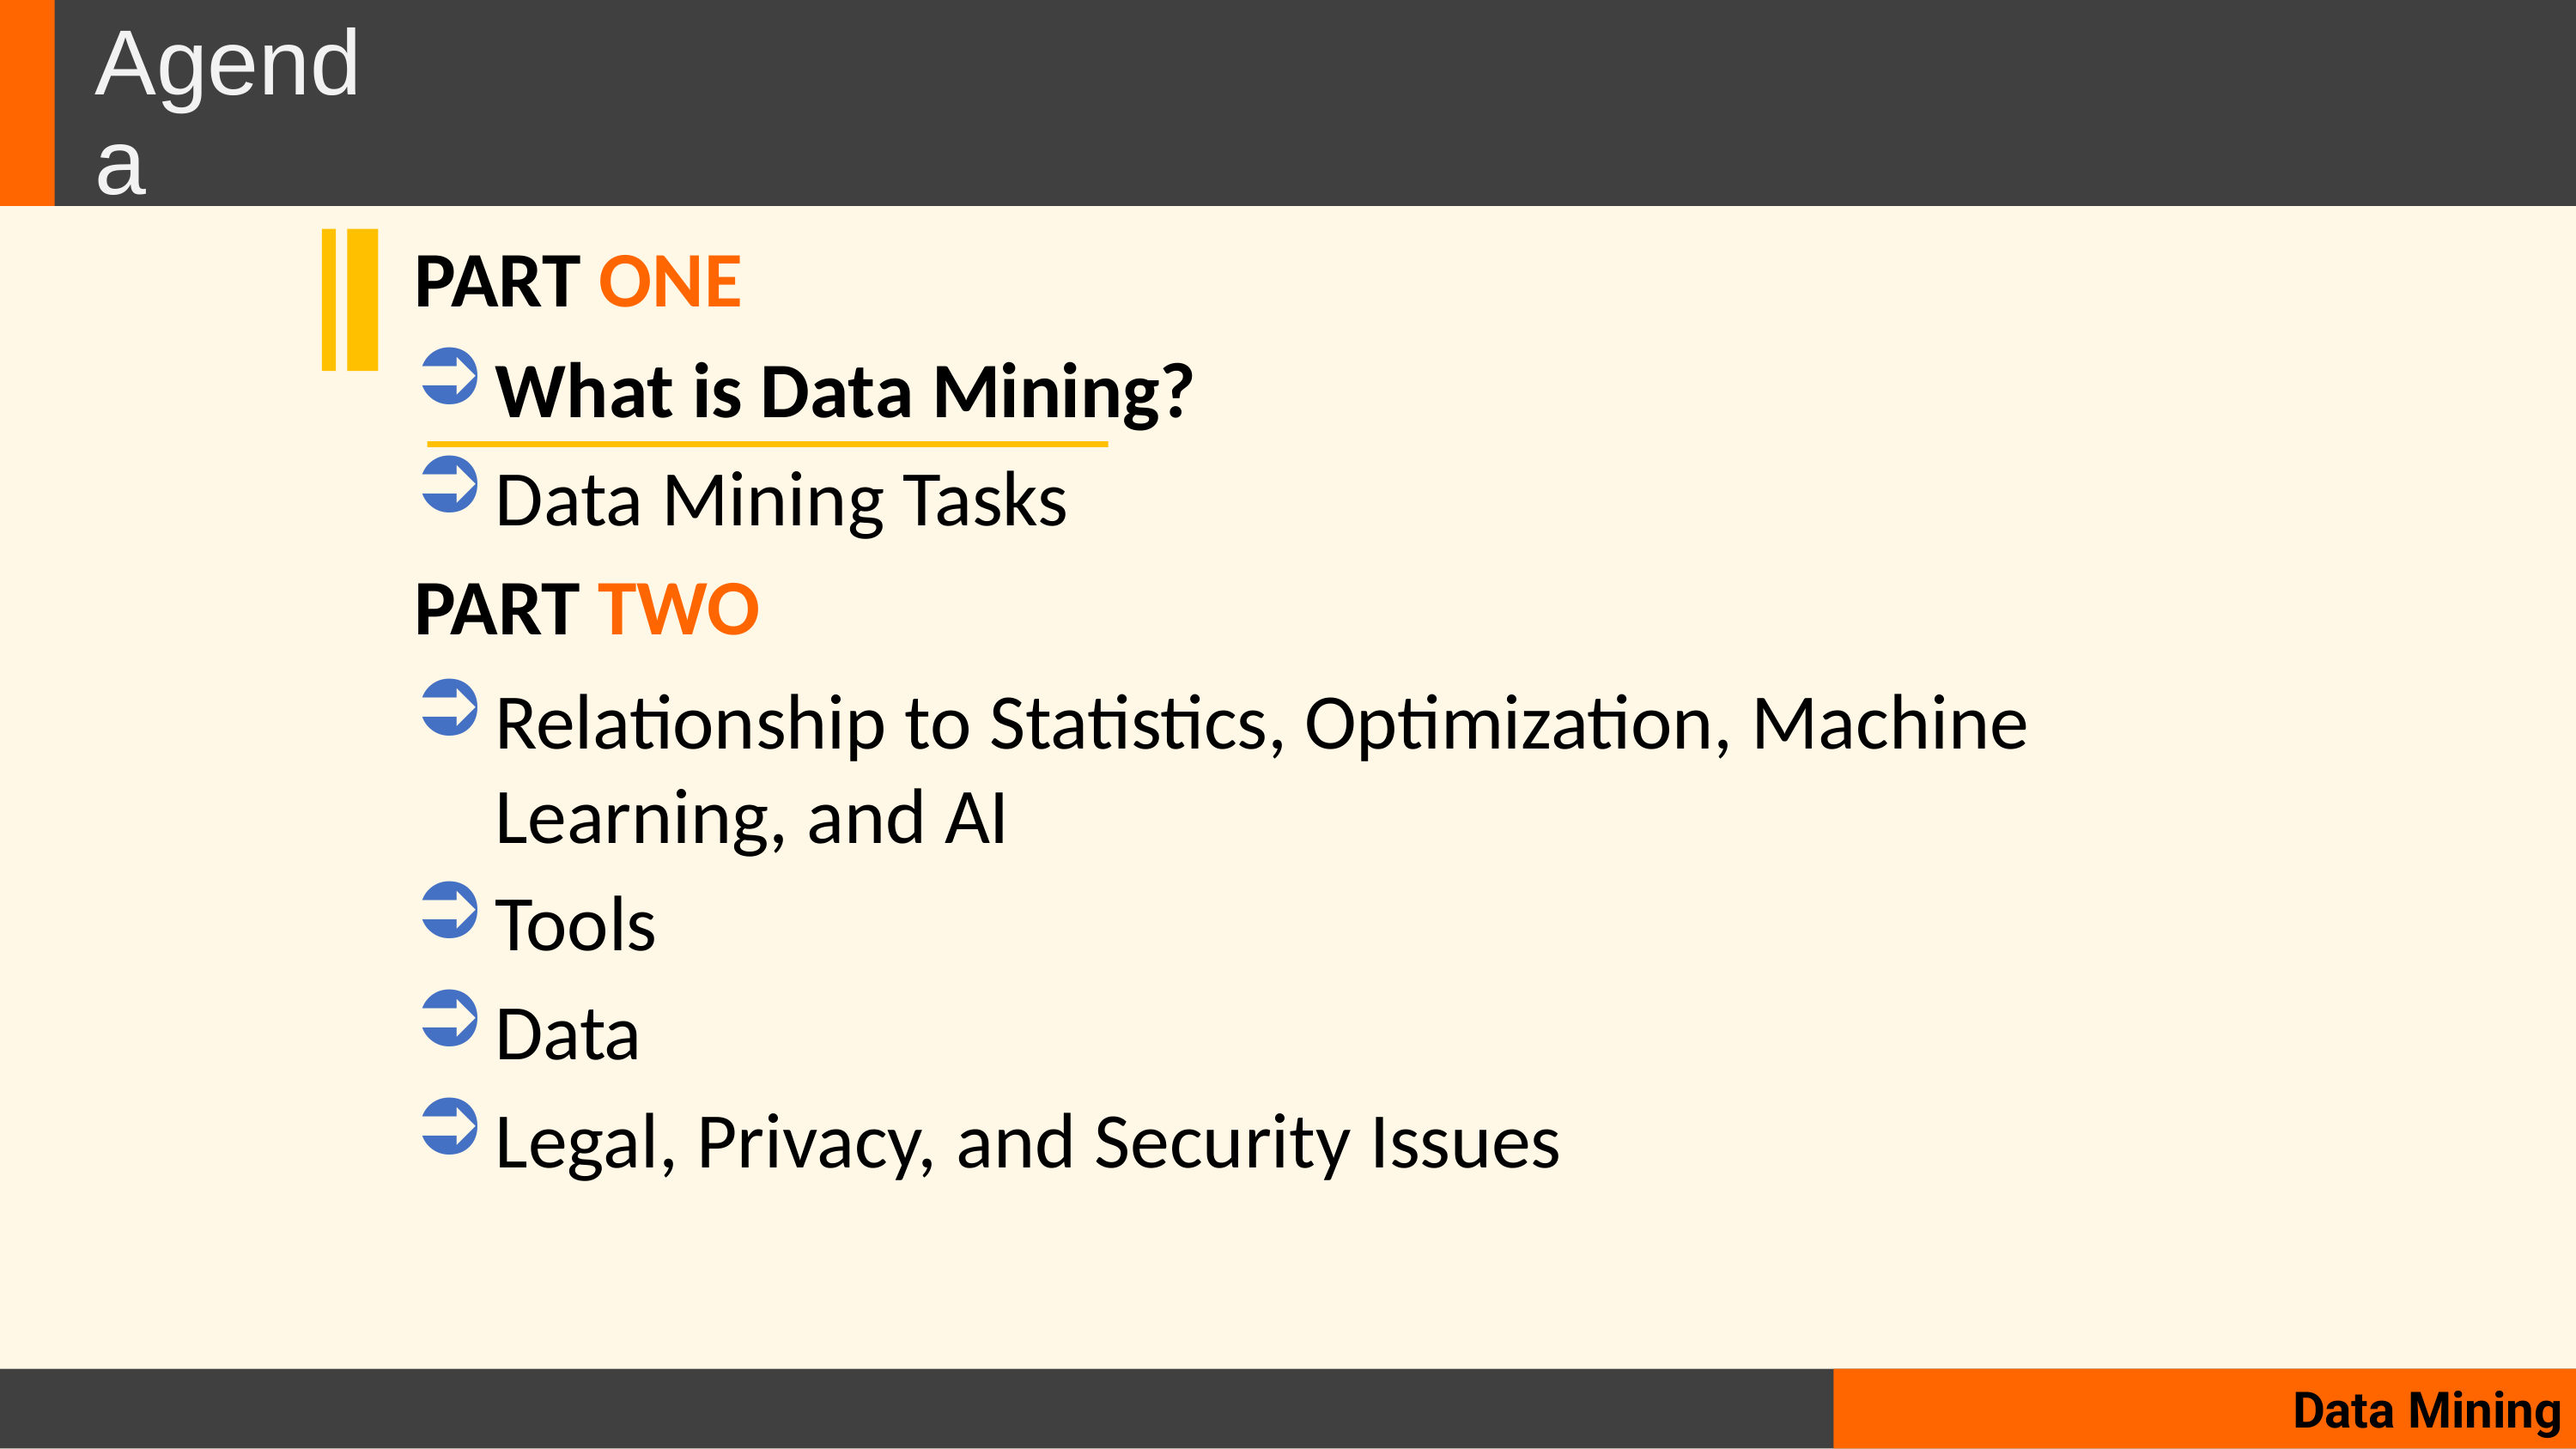

# Agenda
PART ONE
What is Data Mining?
Data Mining Tasks
PART TWO
Relationship to Statistics, Optimization, Machine Learning, and AI
Tools
Data
Legal, Privacy, and Security Issues

Data Mining